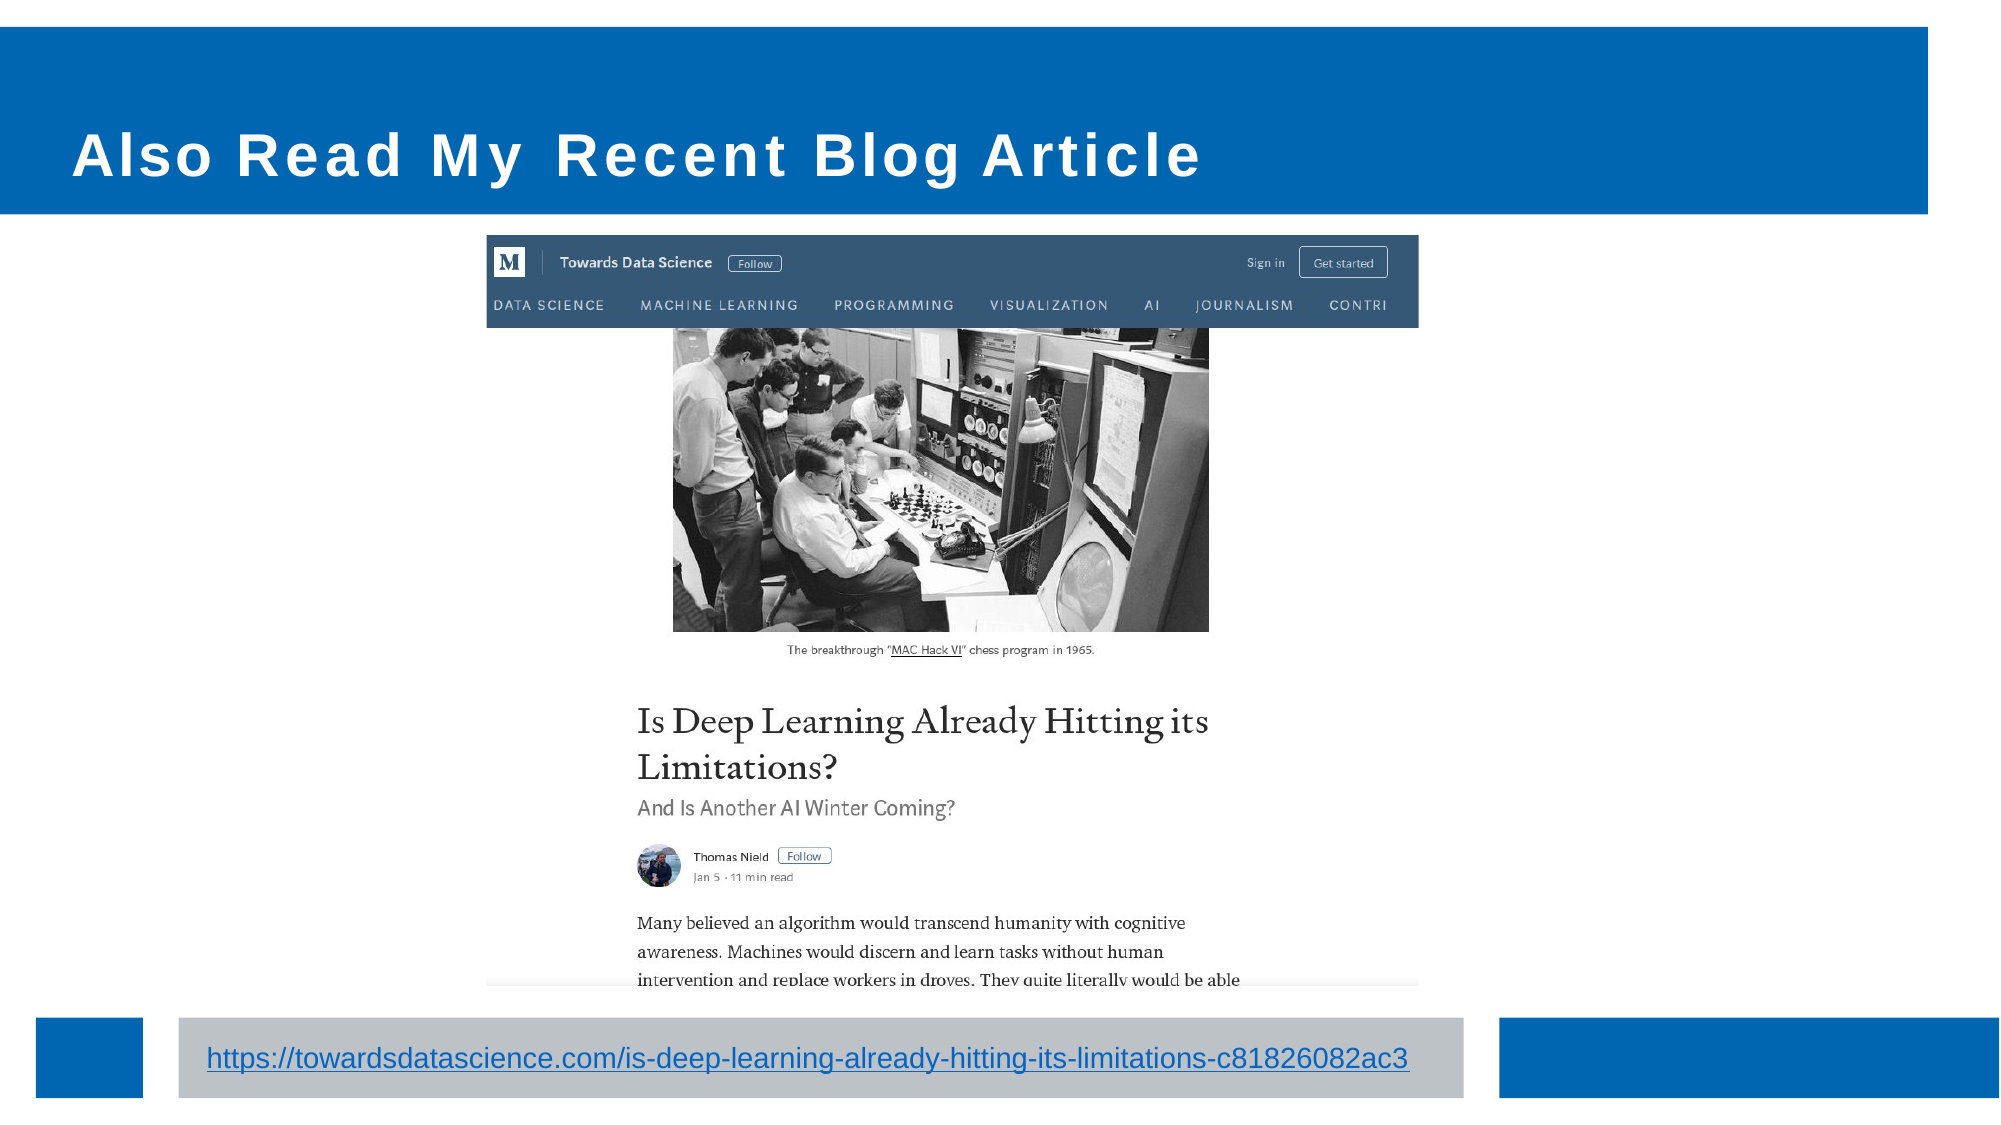

# Also Read My Recent Blog Article

https://towardsdatascience.com/is-deep-learning-already-hitting-its-limitations-c81826082ac3

173